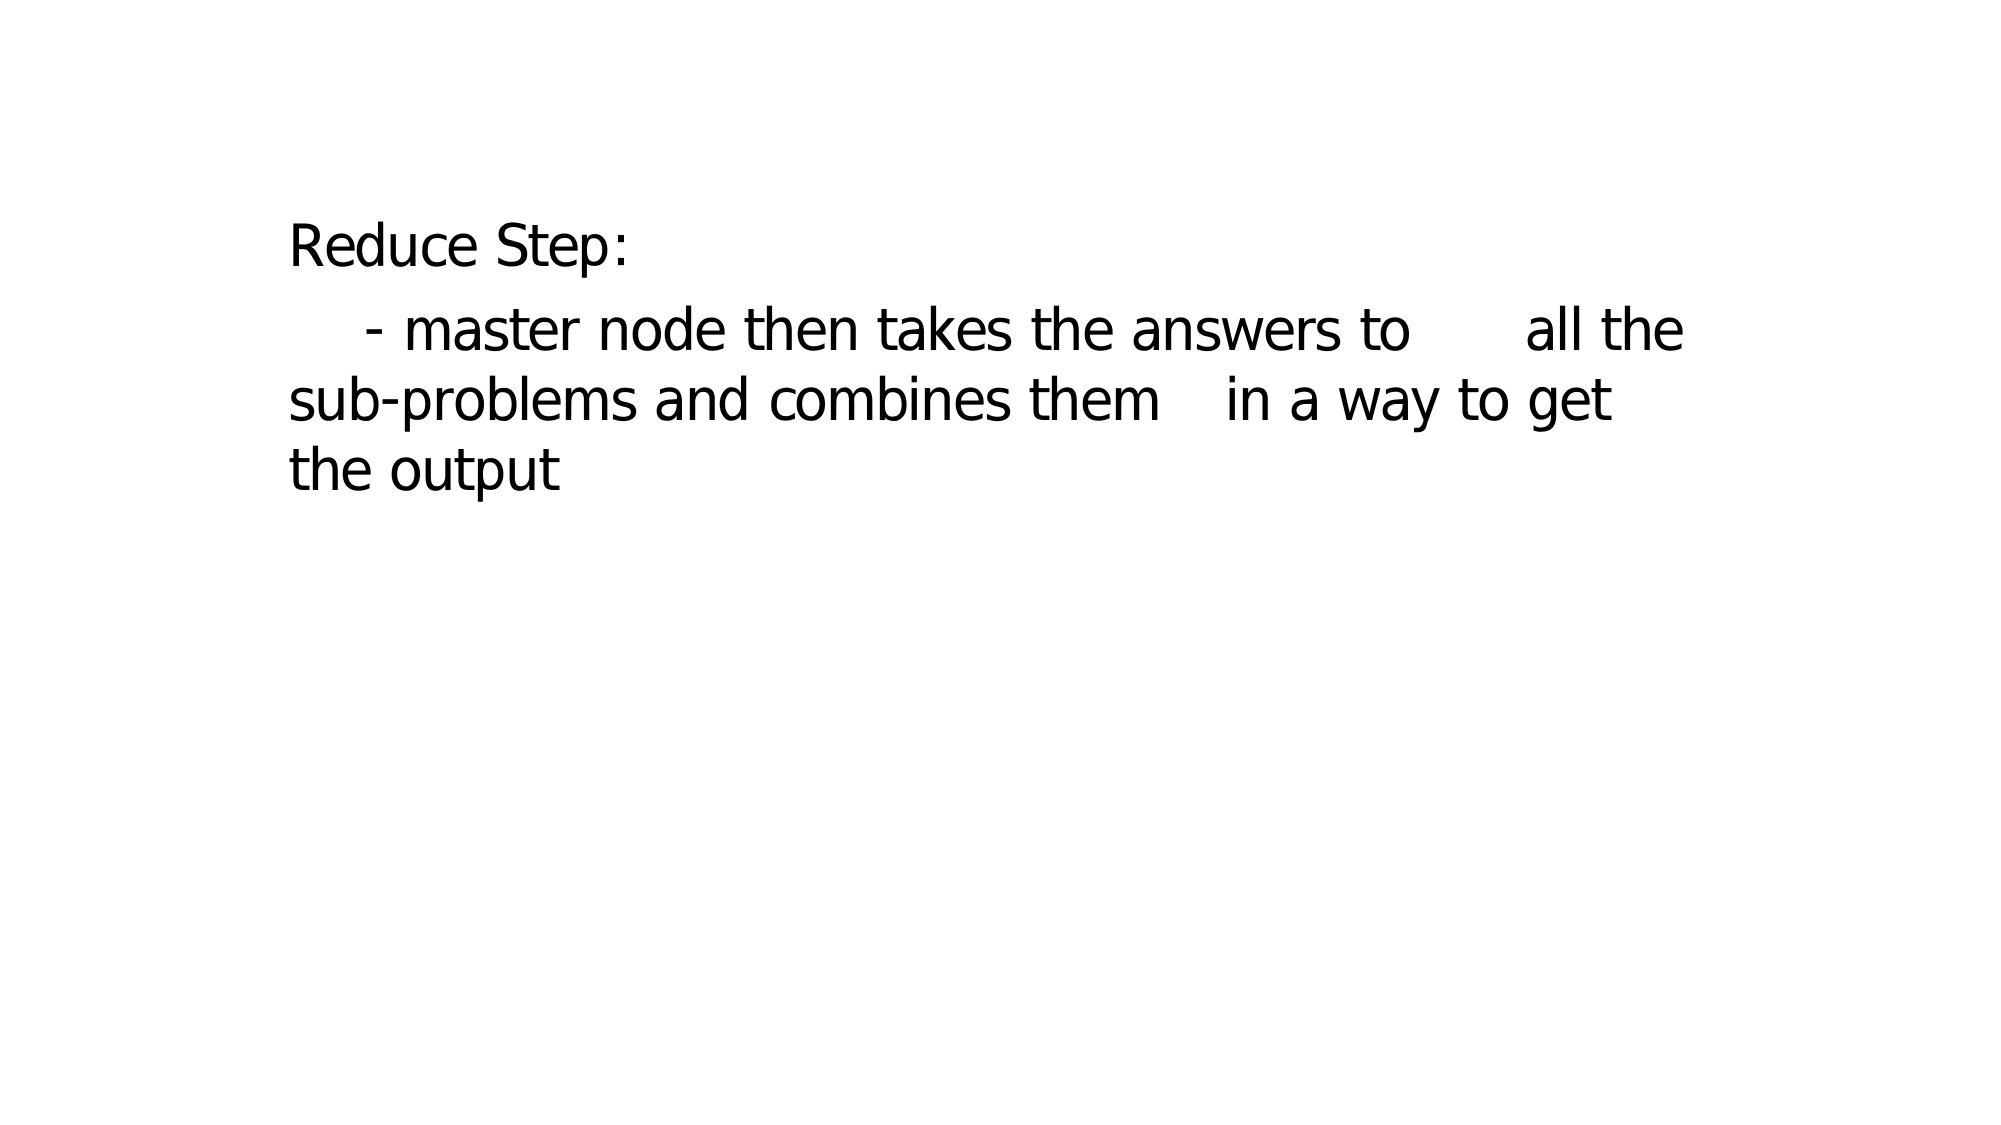

MapReduce
Reduce Step:
	- master node then takes the answers to		  all the sub-problems and combines them	  in a way to get the output